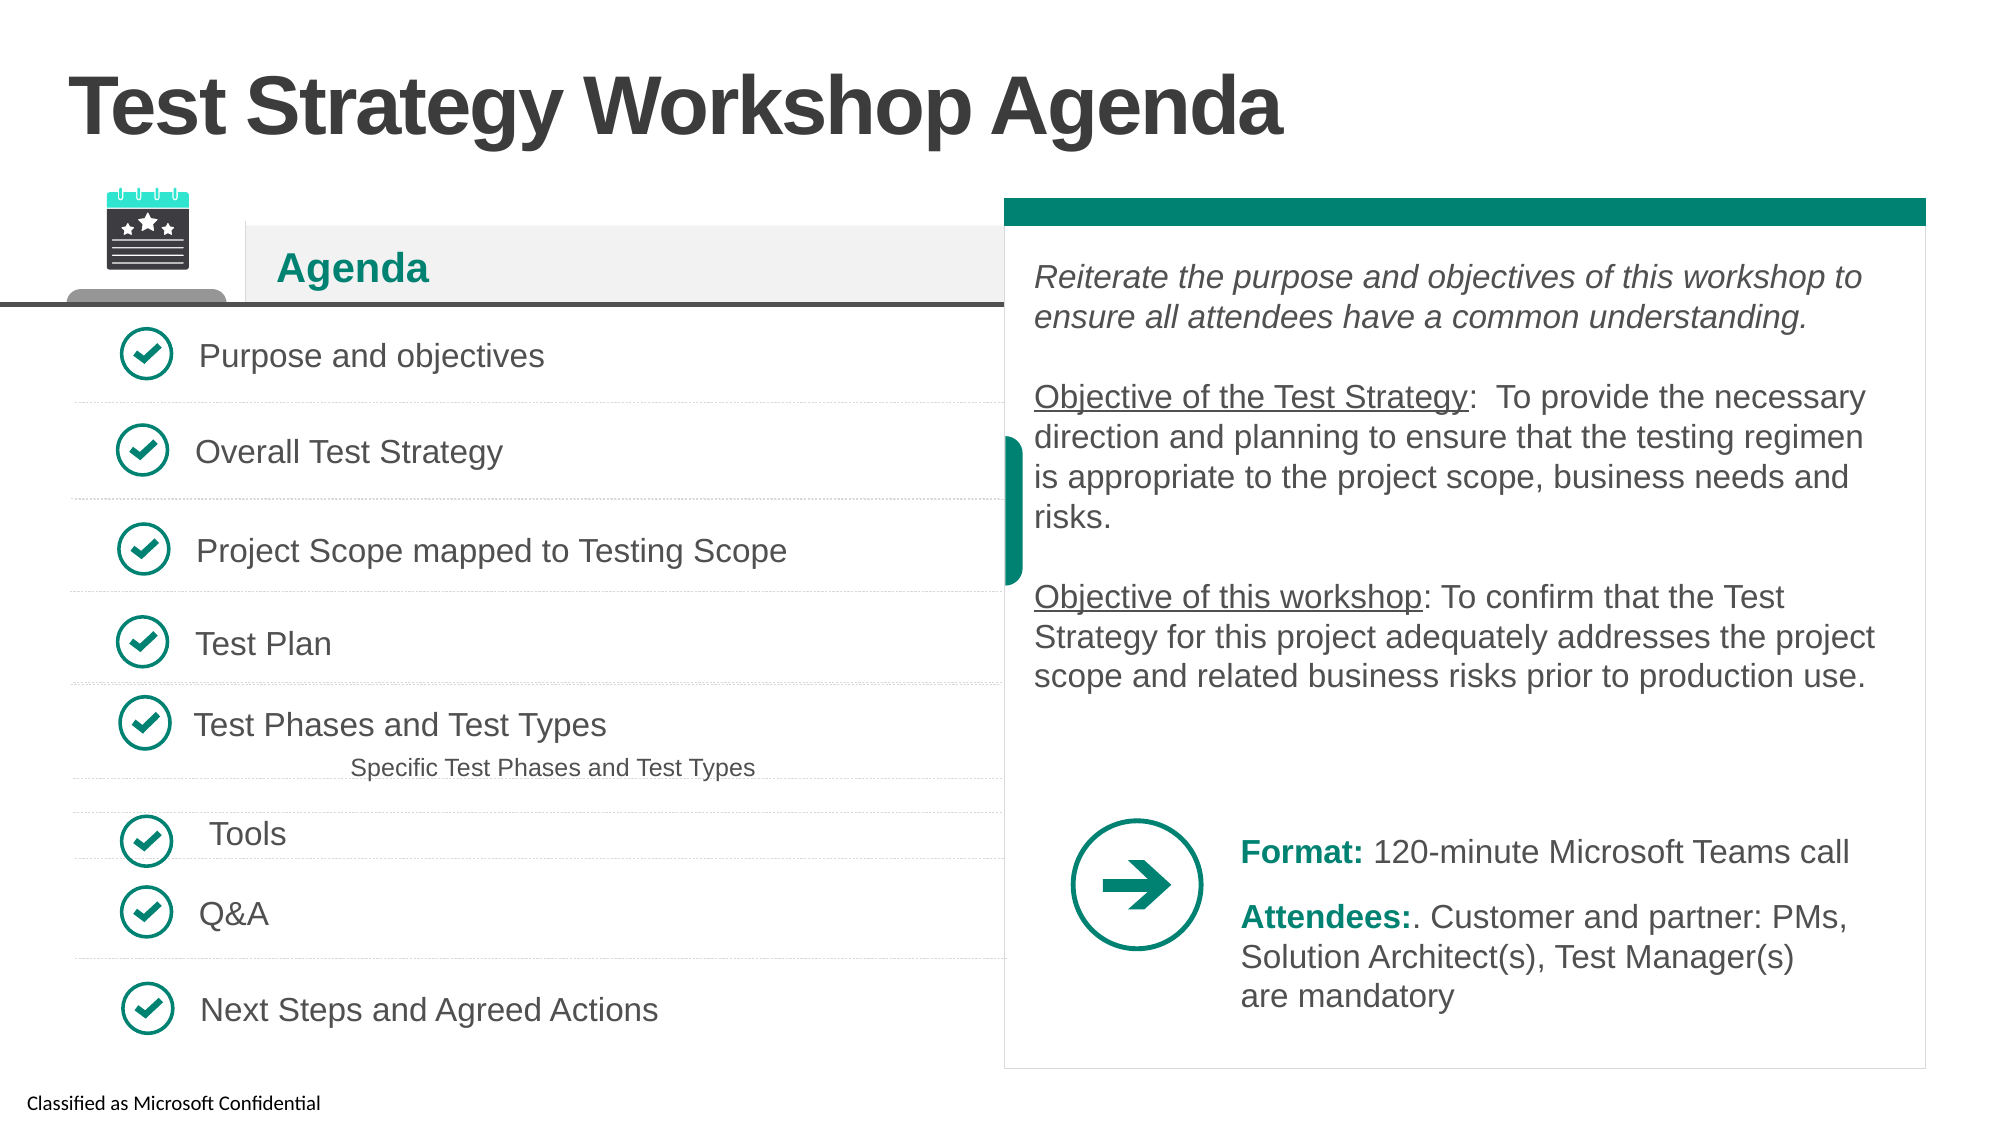

# Test Strategy Workshop Agenda

Agenda
Reiterate the purpose and objectives of this workshop to ensure all attendees have a common understanding.

Objective of the Test Strategy:  To provide the necessary direction and planning to ensure that the testing regimen is appropriate to the project scope, business needs and risks.

Objective of this workshop: To confirm that the Test Strategy for this project adequately addresses the project scope and related business risks prior to production use.

Purpose and objectives

Overall Test Strategy

Project Scope mapped to Testing Scope

Test Plan

Test Phases and Test Types
	​ Specific Test Phases and Test Types
Tools

Format: 120-minute Microsoft Teams call
Attendees:. Customer and partner: PMs, Solution Architect(s), Test Manager(s)
are mandatory

Q&A

Next Steps and Agreed Actions